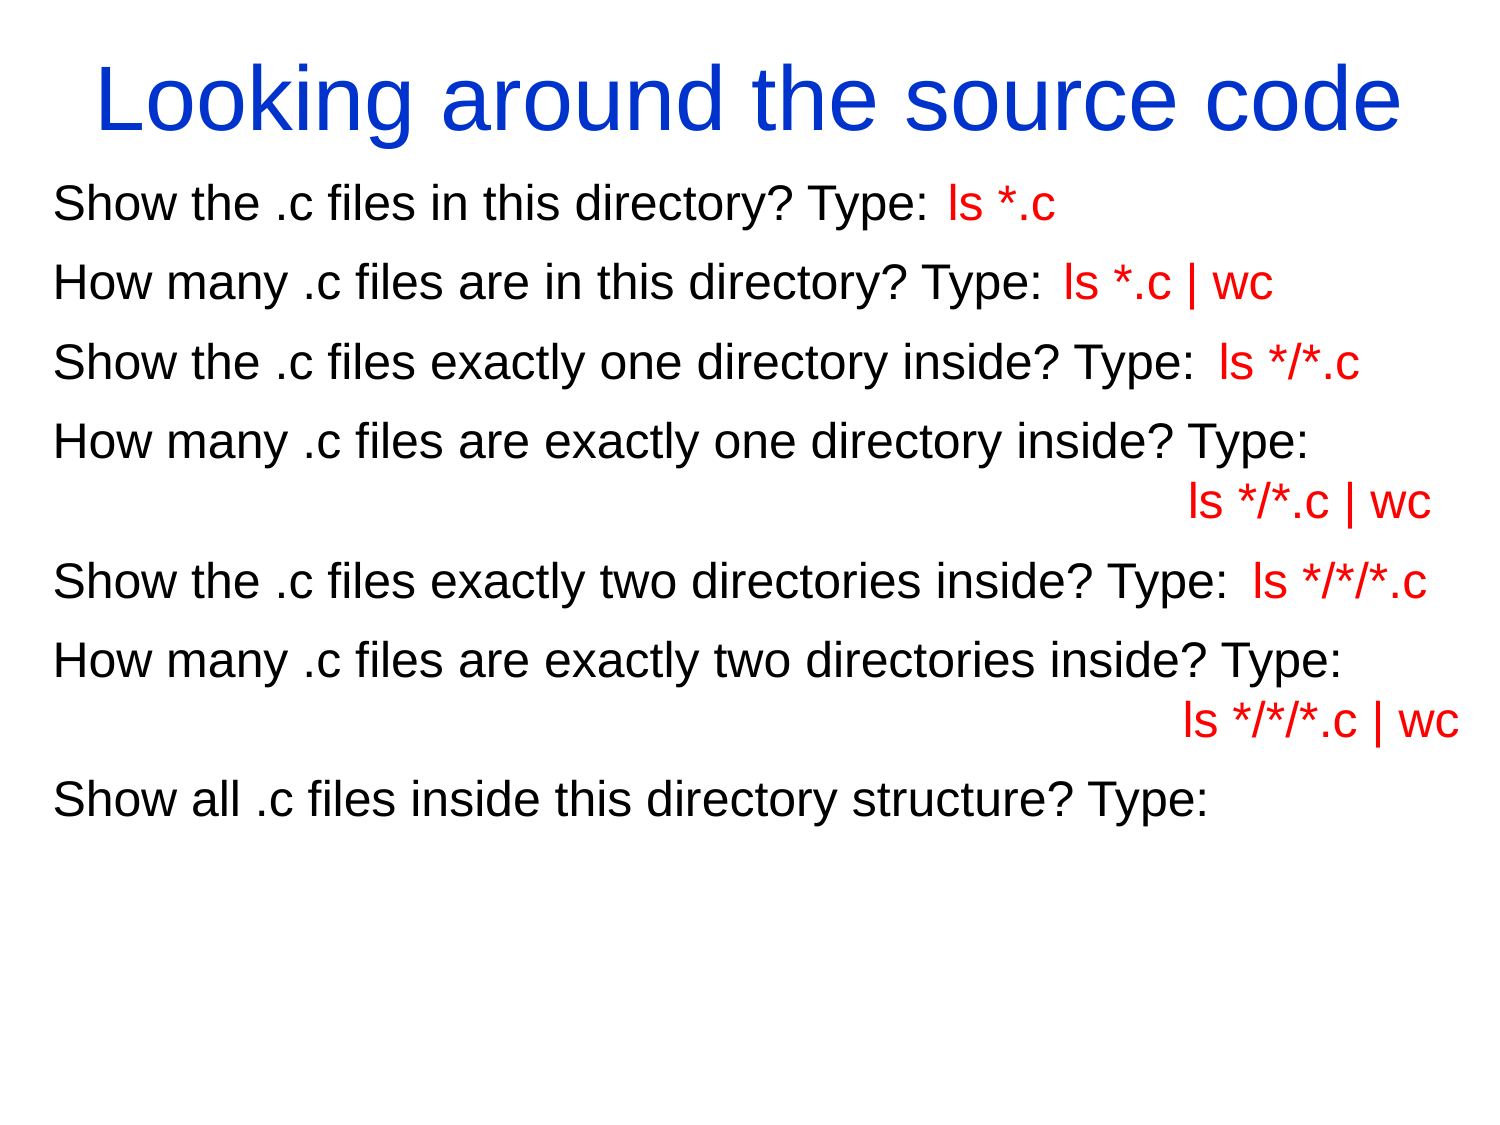

Looking around the source code
Show the .c files in this directory? Type:
How many .c files are in this directory? Type:
Show the .c files exactly one directory inside? Type:
How many .c files are exactly one directory inside? Type:
						                    ls */*.c | wc
Show the .c files exactly two directories inside? Type:
How many .c files are exactly two directories inside? Type:
						                       ls */*/*.c | wc
Show all .c files inside this directory structure? Type:

 ls *.c
          ls *.c | wc
                     ls */*.c

                       ls */*/*.c